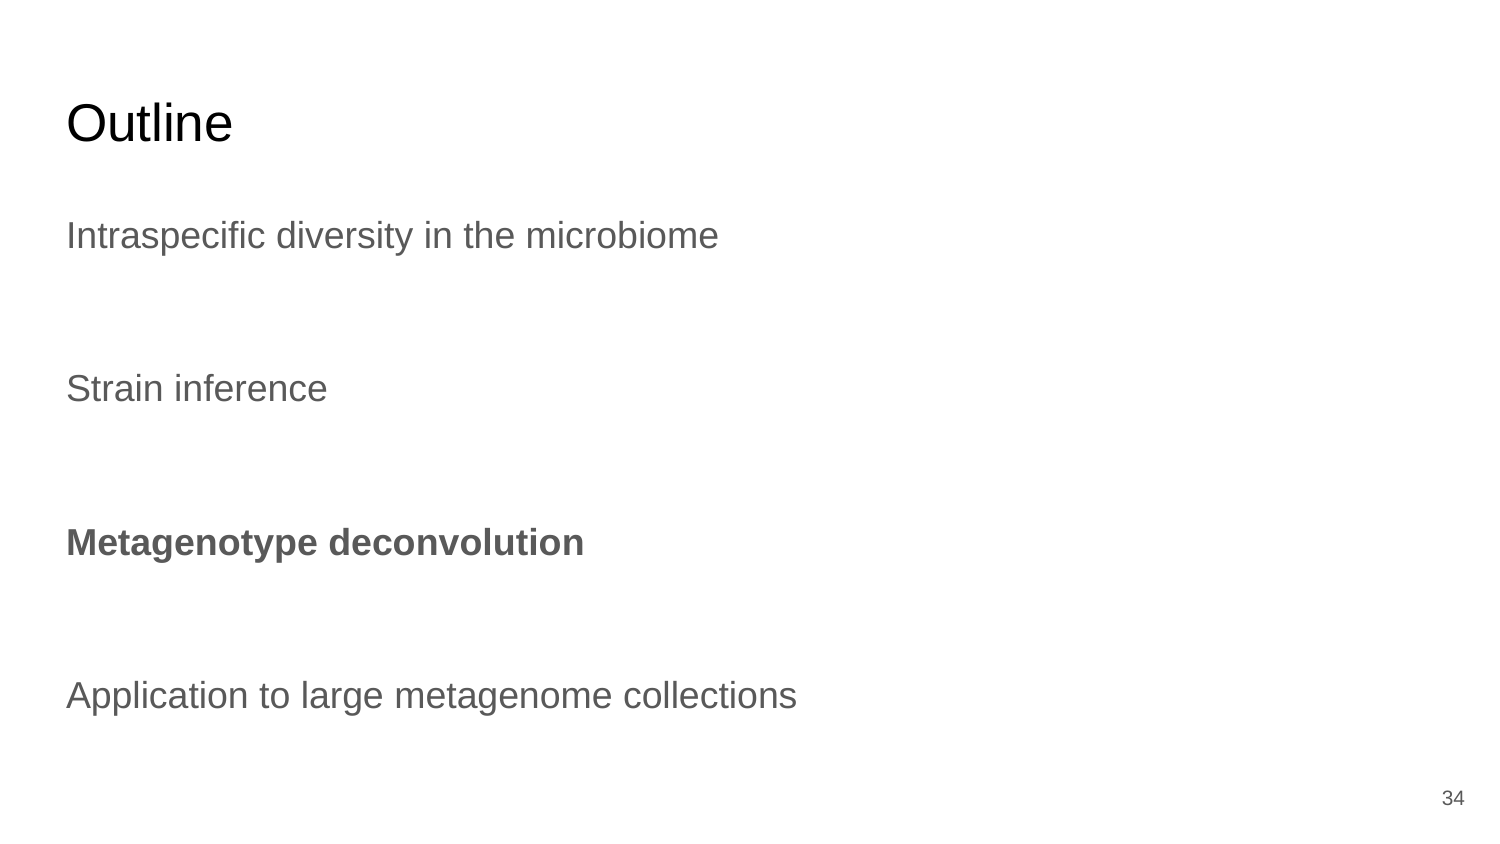

# Outline
Intraspecific diversity in the microbiome

Strain inference

Metagenotype deconvolution

Application to large metagenome collections
34